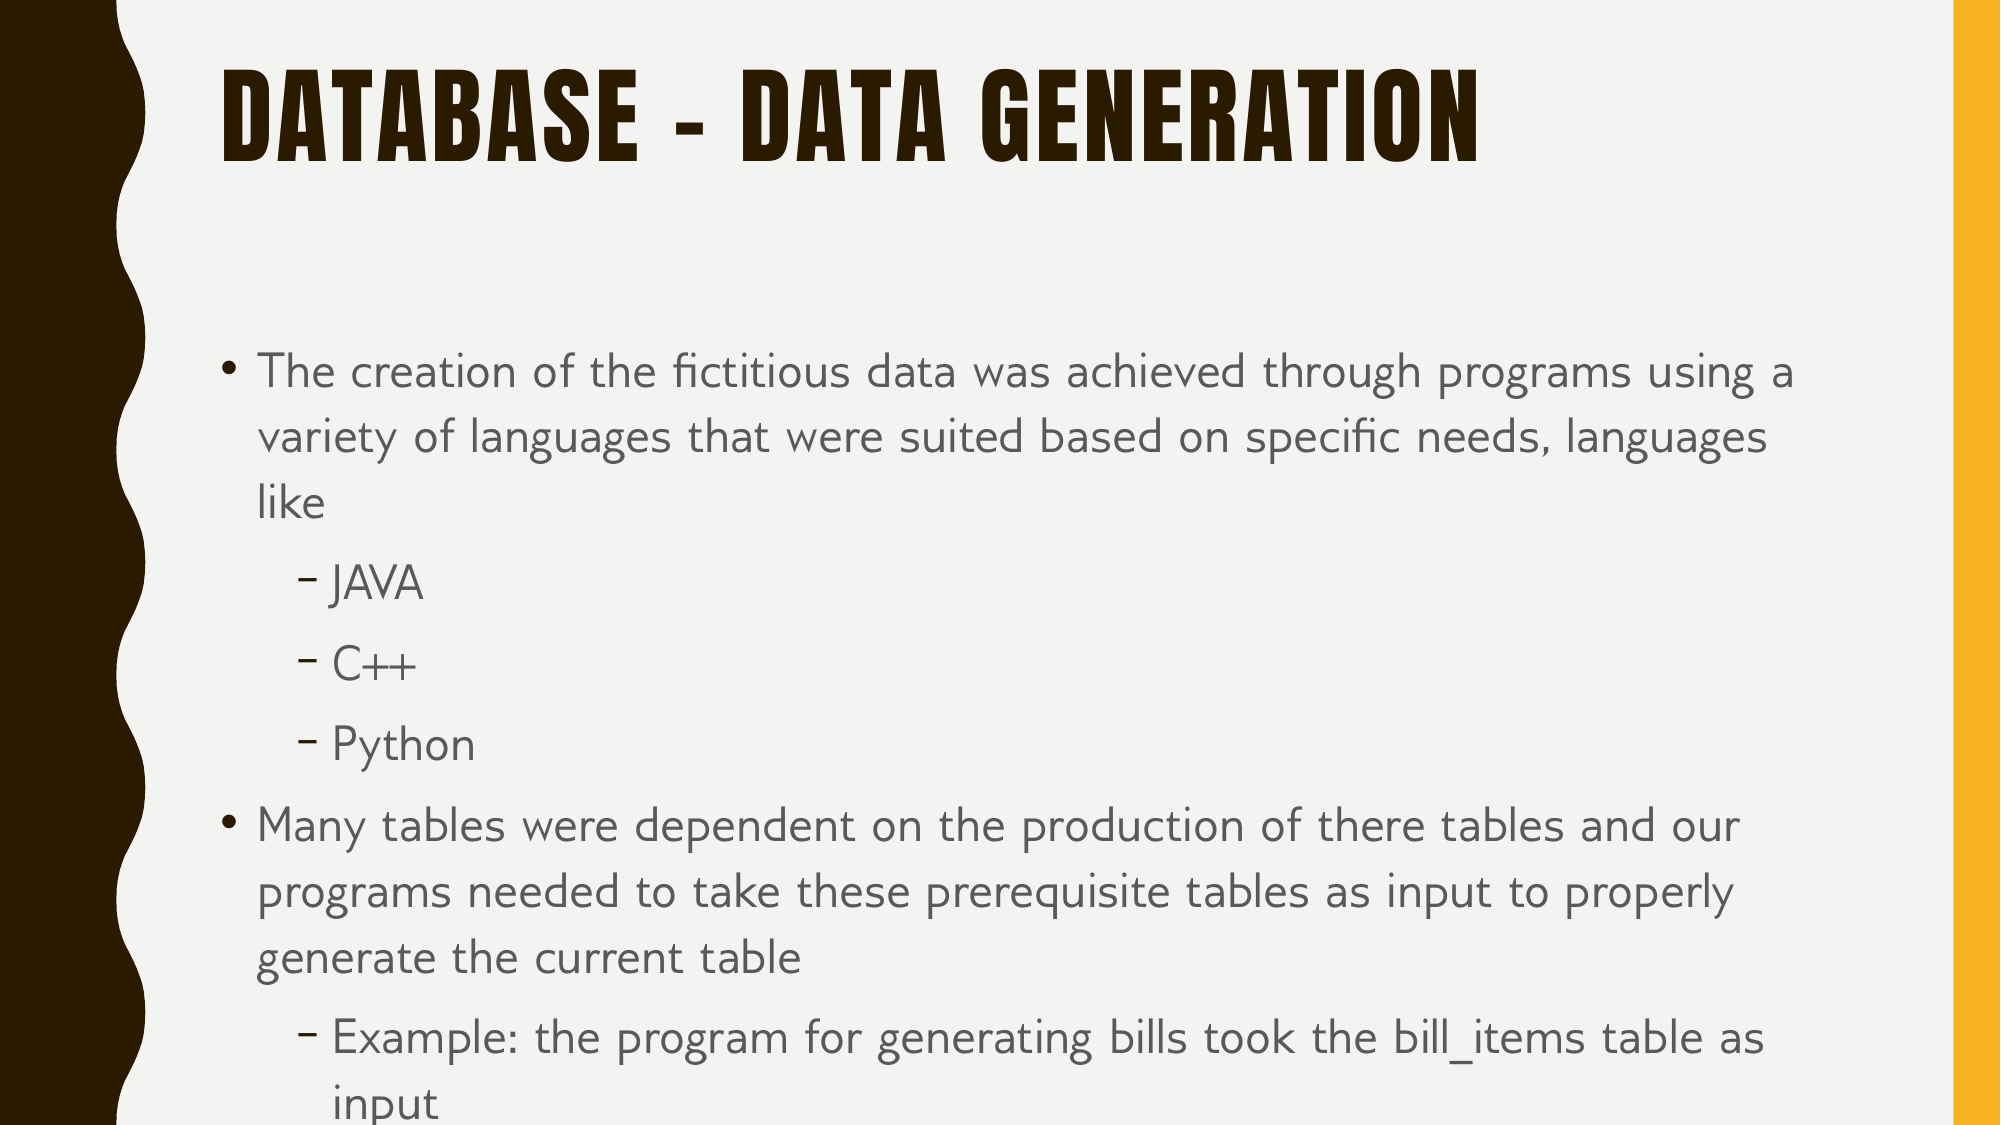

# Database – data generation
The creation of the fictitious data was achieved through programs using a variety of languages that were suited based on specific needs, languages like
JAVA
C++
Python
Many tables were dependent on the production of there tables and our programs needed to take these prerequisite tables as input to properly generate the current table
Example: the program for generating bills took the bill_items table as input